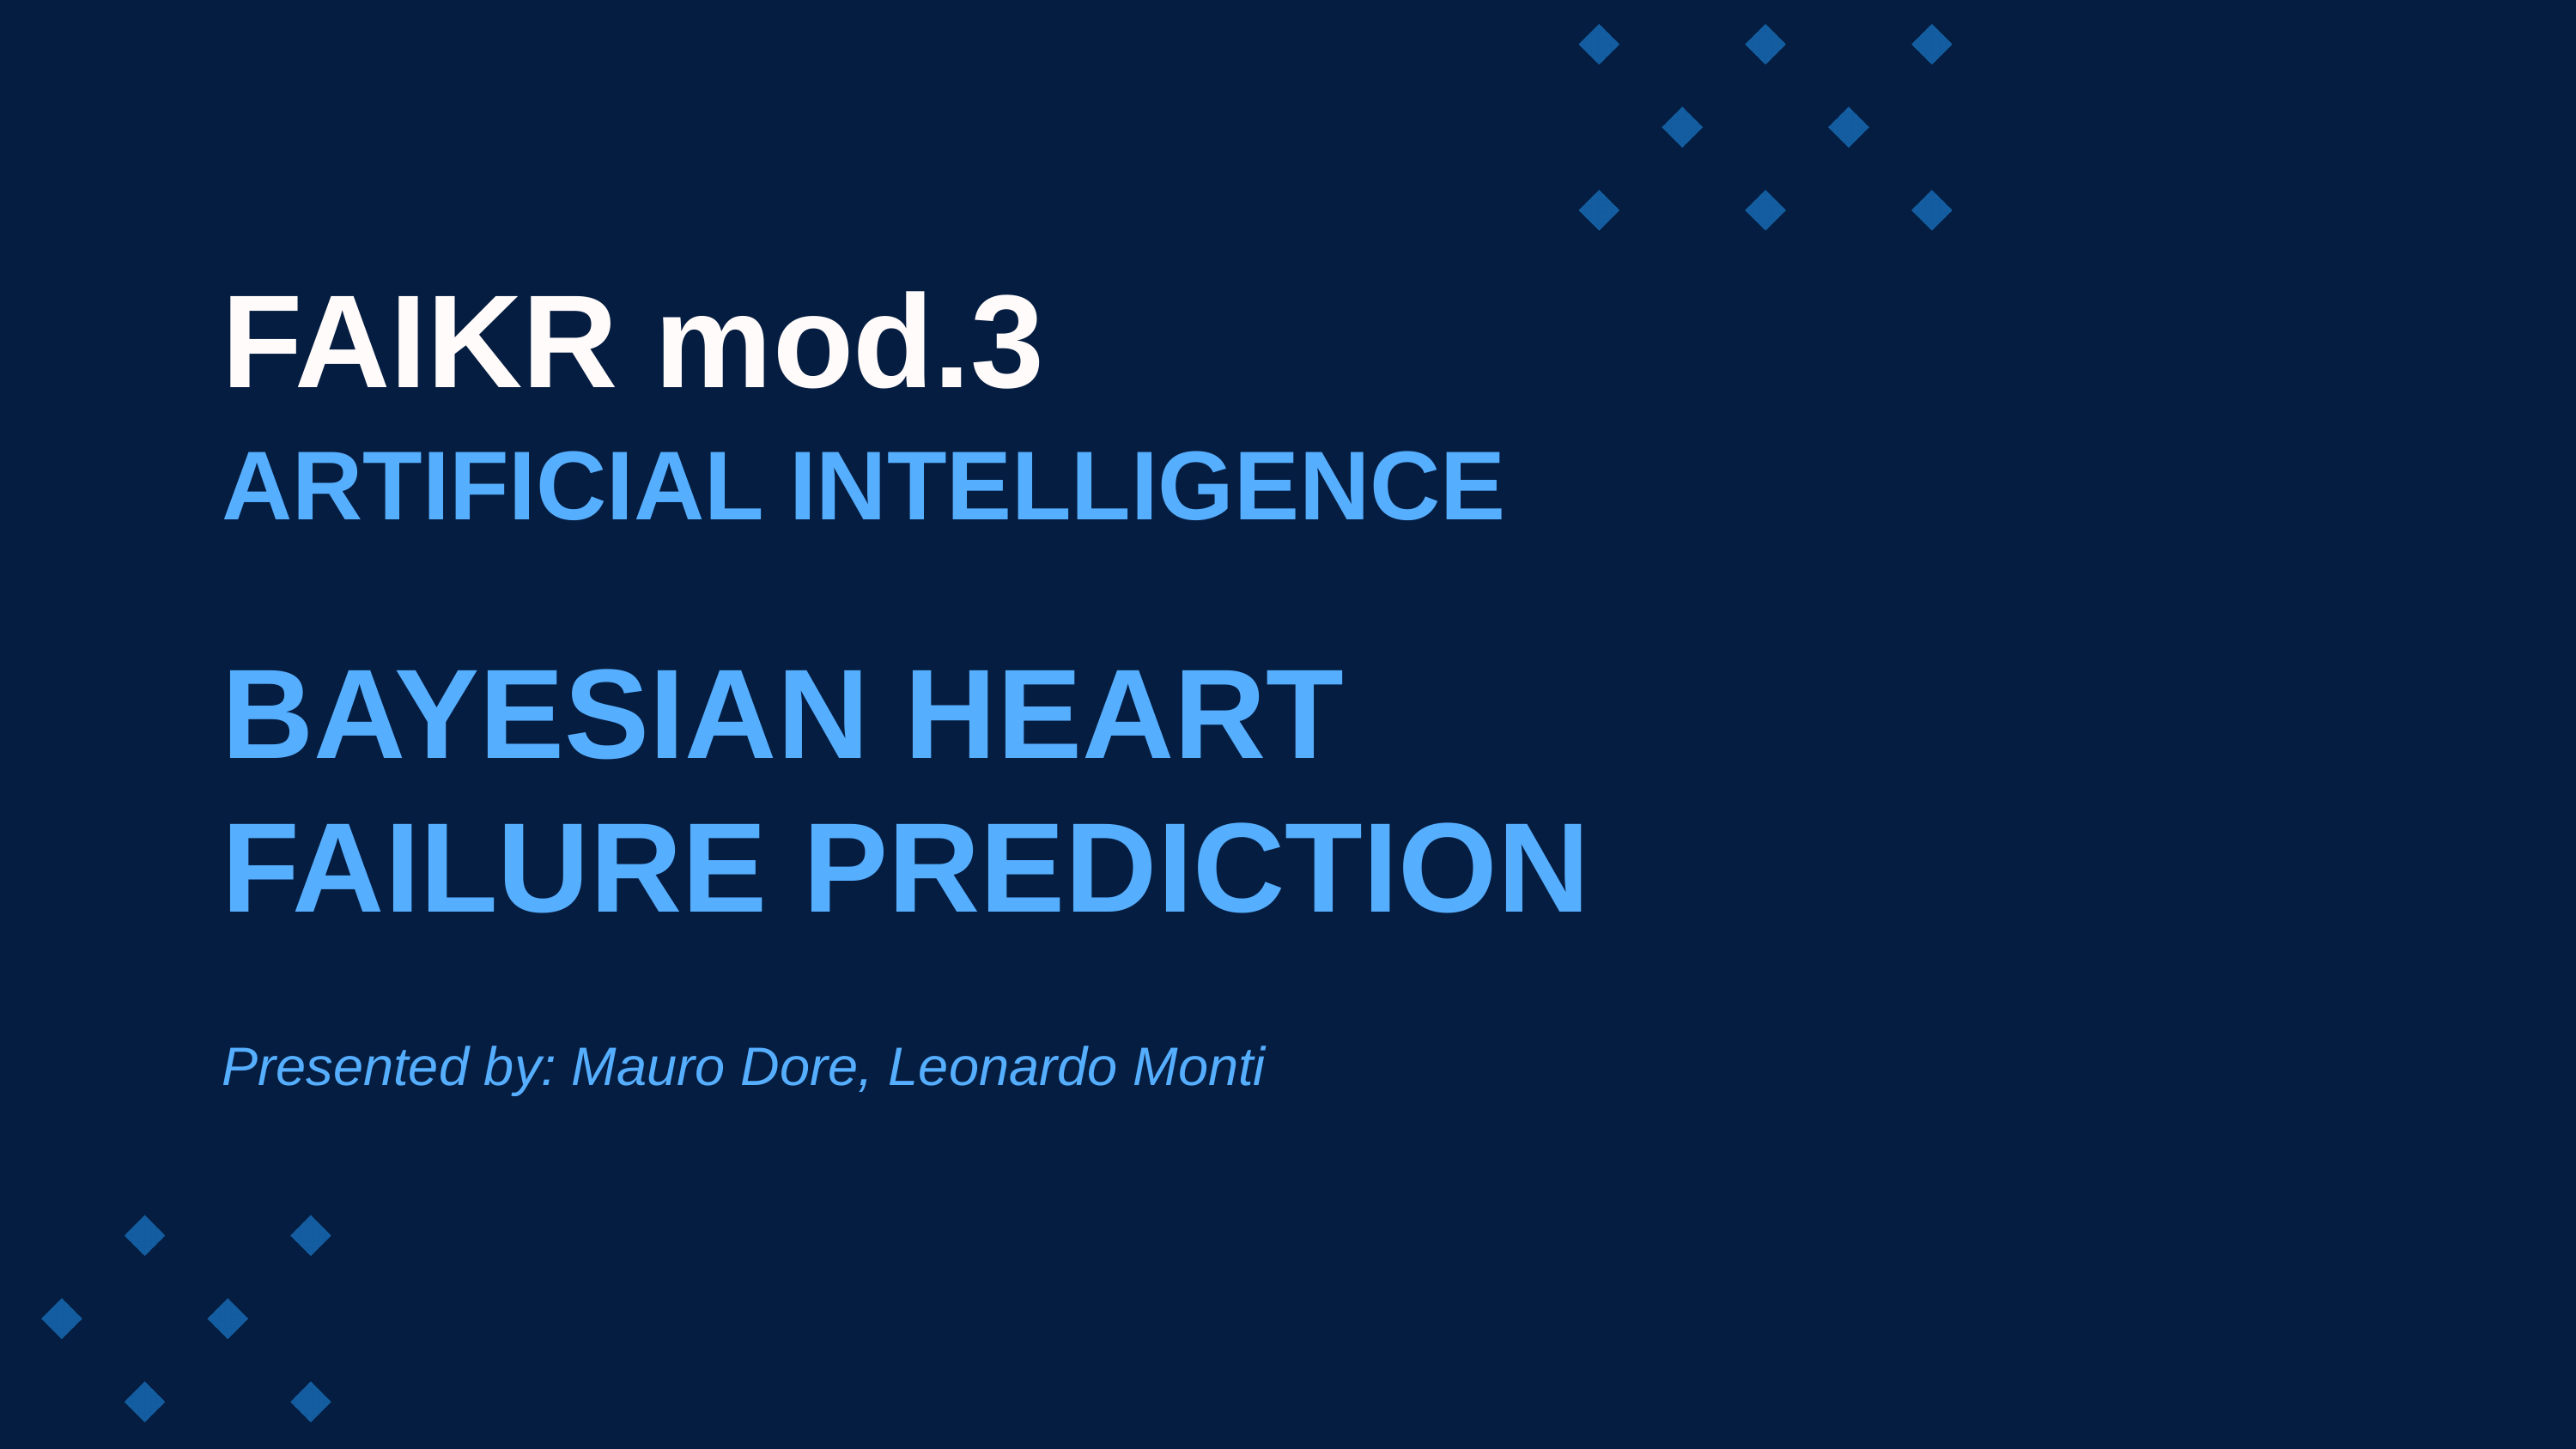

FAIKR mod.3
ARTIFICIAL INTELLIGENCE
BAYESIAN HEART FAILURE PREDICTION

Presented by: Mauro Dore, Leonardo Monti